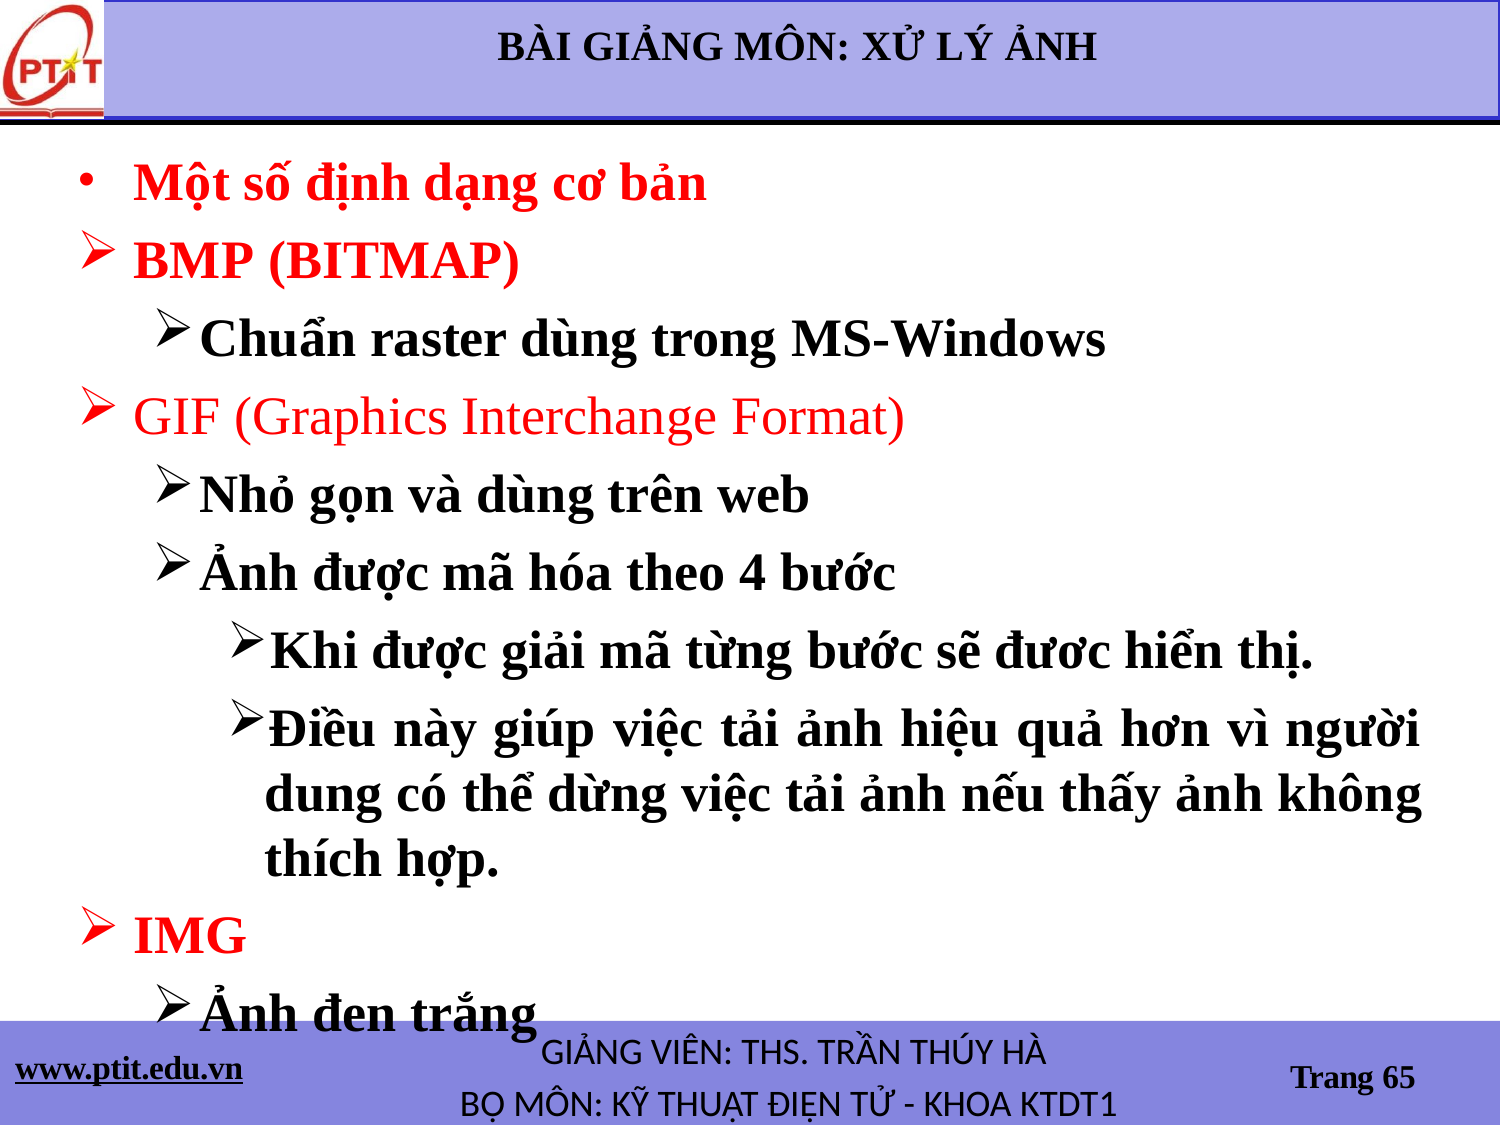

BÀI GIẢNG MÔN: XỬ LÝ ẢNH

Một số định dạng cơ bản
BMP (BITMAP)
Chuẩn raster dùng trong MS-Windows
GIF (Graphics Interchange Format)
Nhỏ gọn và dùng trên web
Ảnh được mã hóa theo 4 bước
Khi được giải mã từng bước sẽ đươc hiển thị.
Điều này giúp việc tải ảnh hiệu quả hơn vì người  dung có thể dừng việc tải ảnh nếu thấy ảnh không  thích hợp.
IMG
Ảnh đen trắng

GIẢNG VIÊN: THS. TRẦN THÚY HÀ
BỘ MÔN: KỸ THUẬT ĐIỆN TỬ - KHOA KTDT1
www.ptit.edu.vn
Trang 65